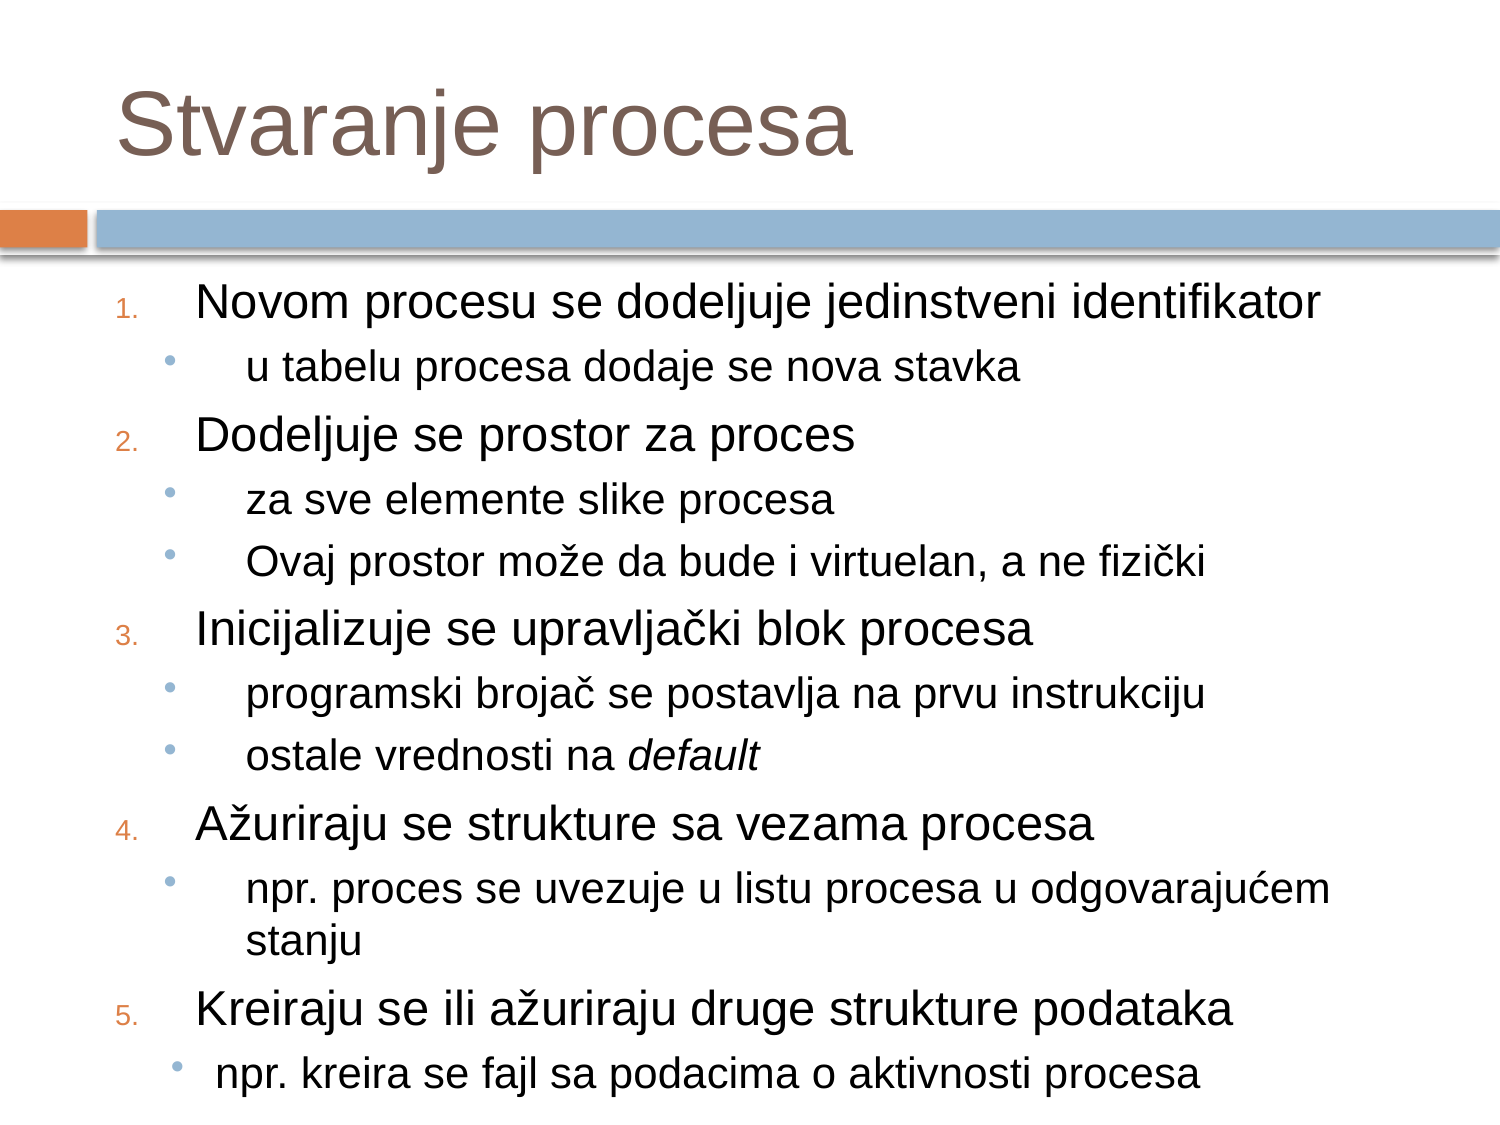

# Stvaranje procesa
Novom procesu se dodeljuje jedinstveni identifikator
u tabelu procesa dodaje se nova stavka
Dodeljuje se prostor za proces
za sve elemente slike procesa
Ovaj prostor može da bude i virtuelan, a ne fizički
Inicijalizuje se upravljački blok procesa
programski brojač se postavlja na prvu instrukciju
ostale vrednosti na default
Ažuriraju se strukture sa vezama procesa
npr. proces se uvezuje u listu procesa u odgovarajućem stanju
Kreiraju se ili ažuriraju druge strukture podataka
npr. kreira se fajl sa podacima o aktivnosti procesa